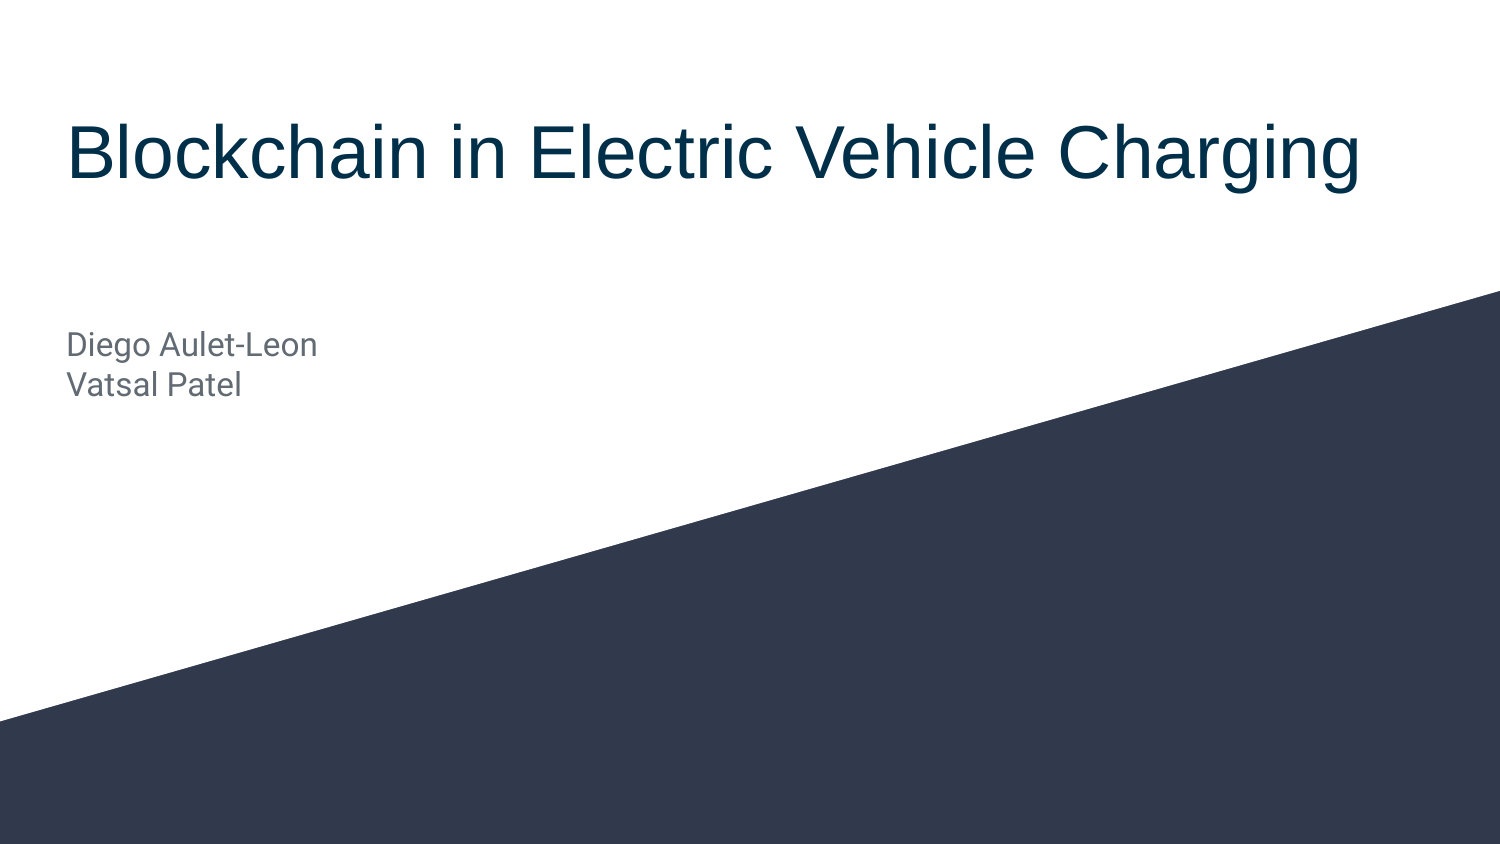

# Blockchain in Electric Vehicle Charging
Diego Aulet-Leon
Vatsal Patel